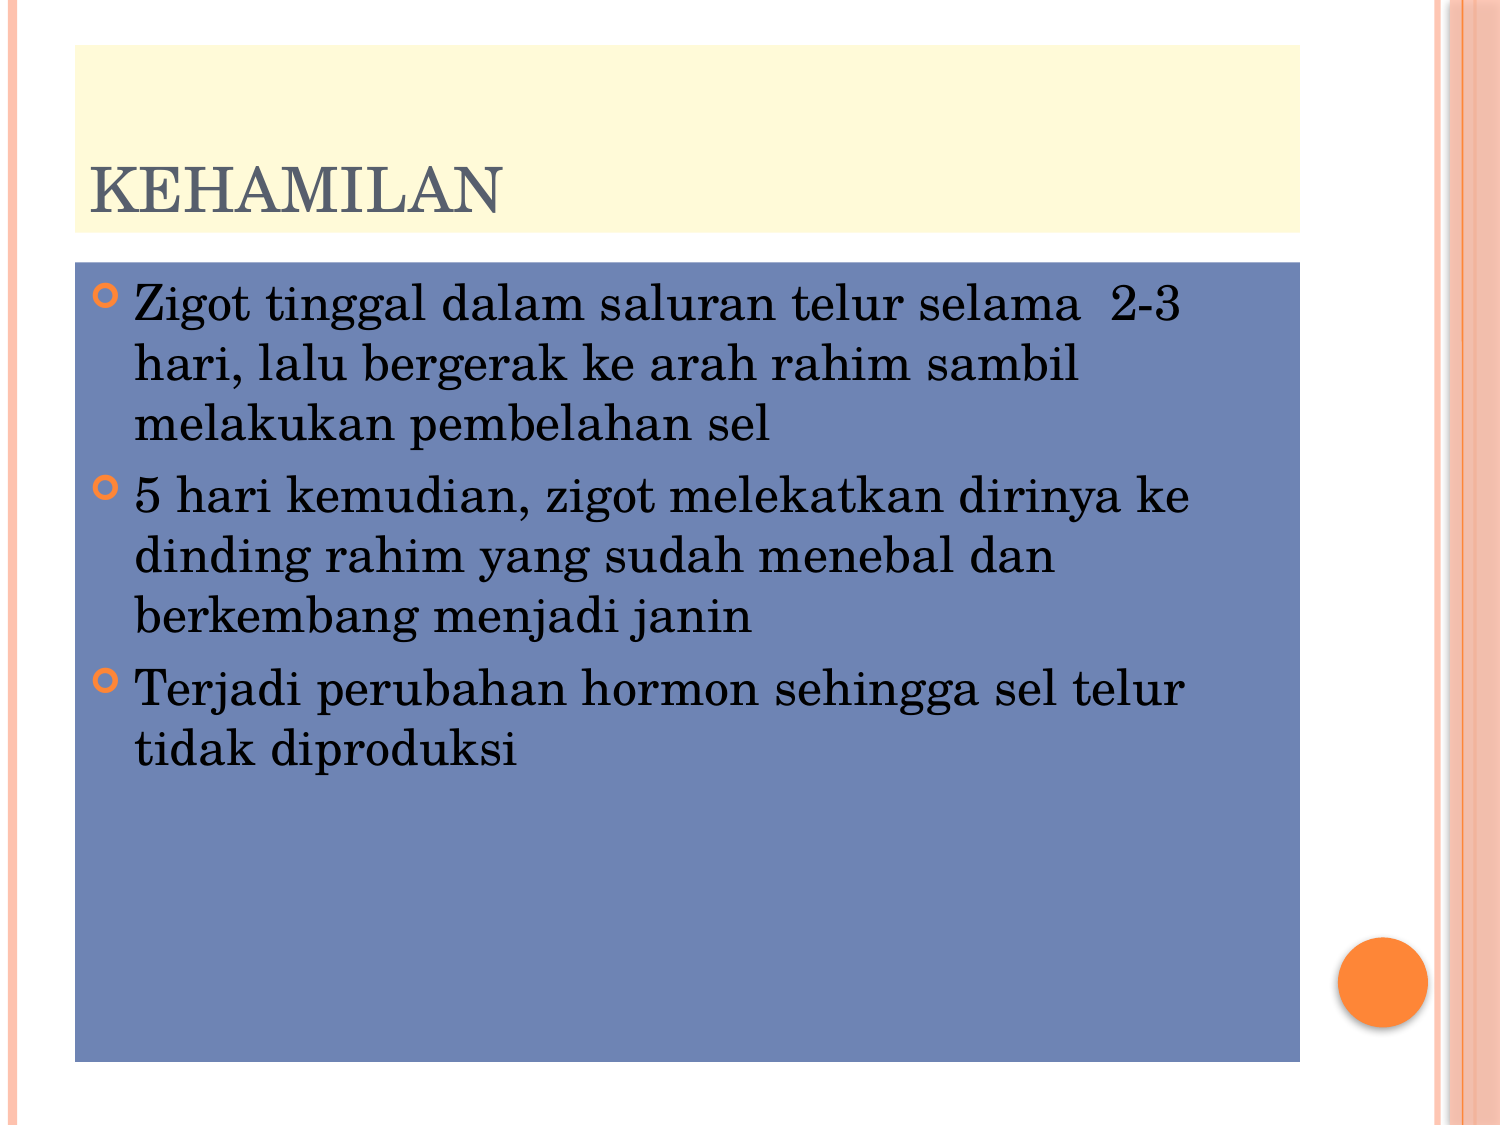

# Kehamilan
Zigot tinggal dalam saluran telur selama  2-3 hari, lalu bergerak ke arah rahim sambil melakukan pembelahan sel
5 hari kemudian, zigot melekatkan dirinya ke dinding rahim yang sudah menebal dan berkembang menjadi janin
Terjadi perubahan hormon sehingga sel telur tidak diproduksi